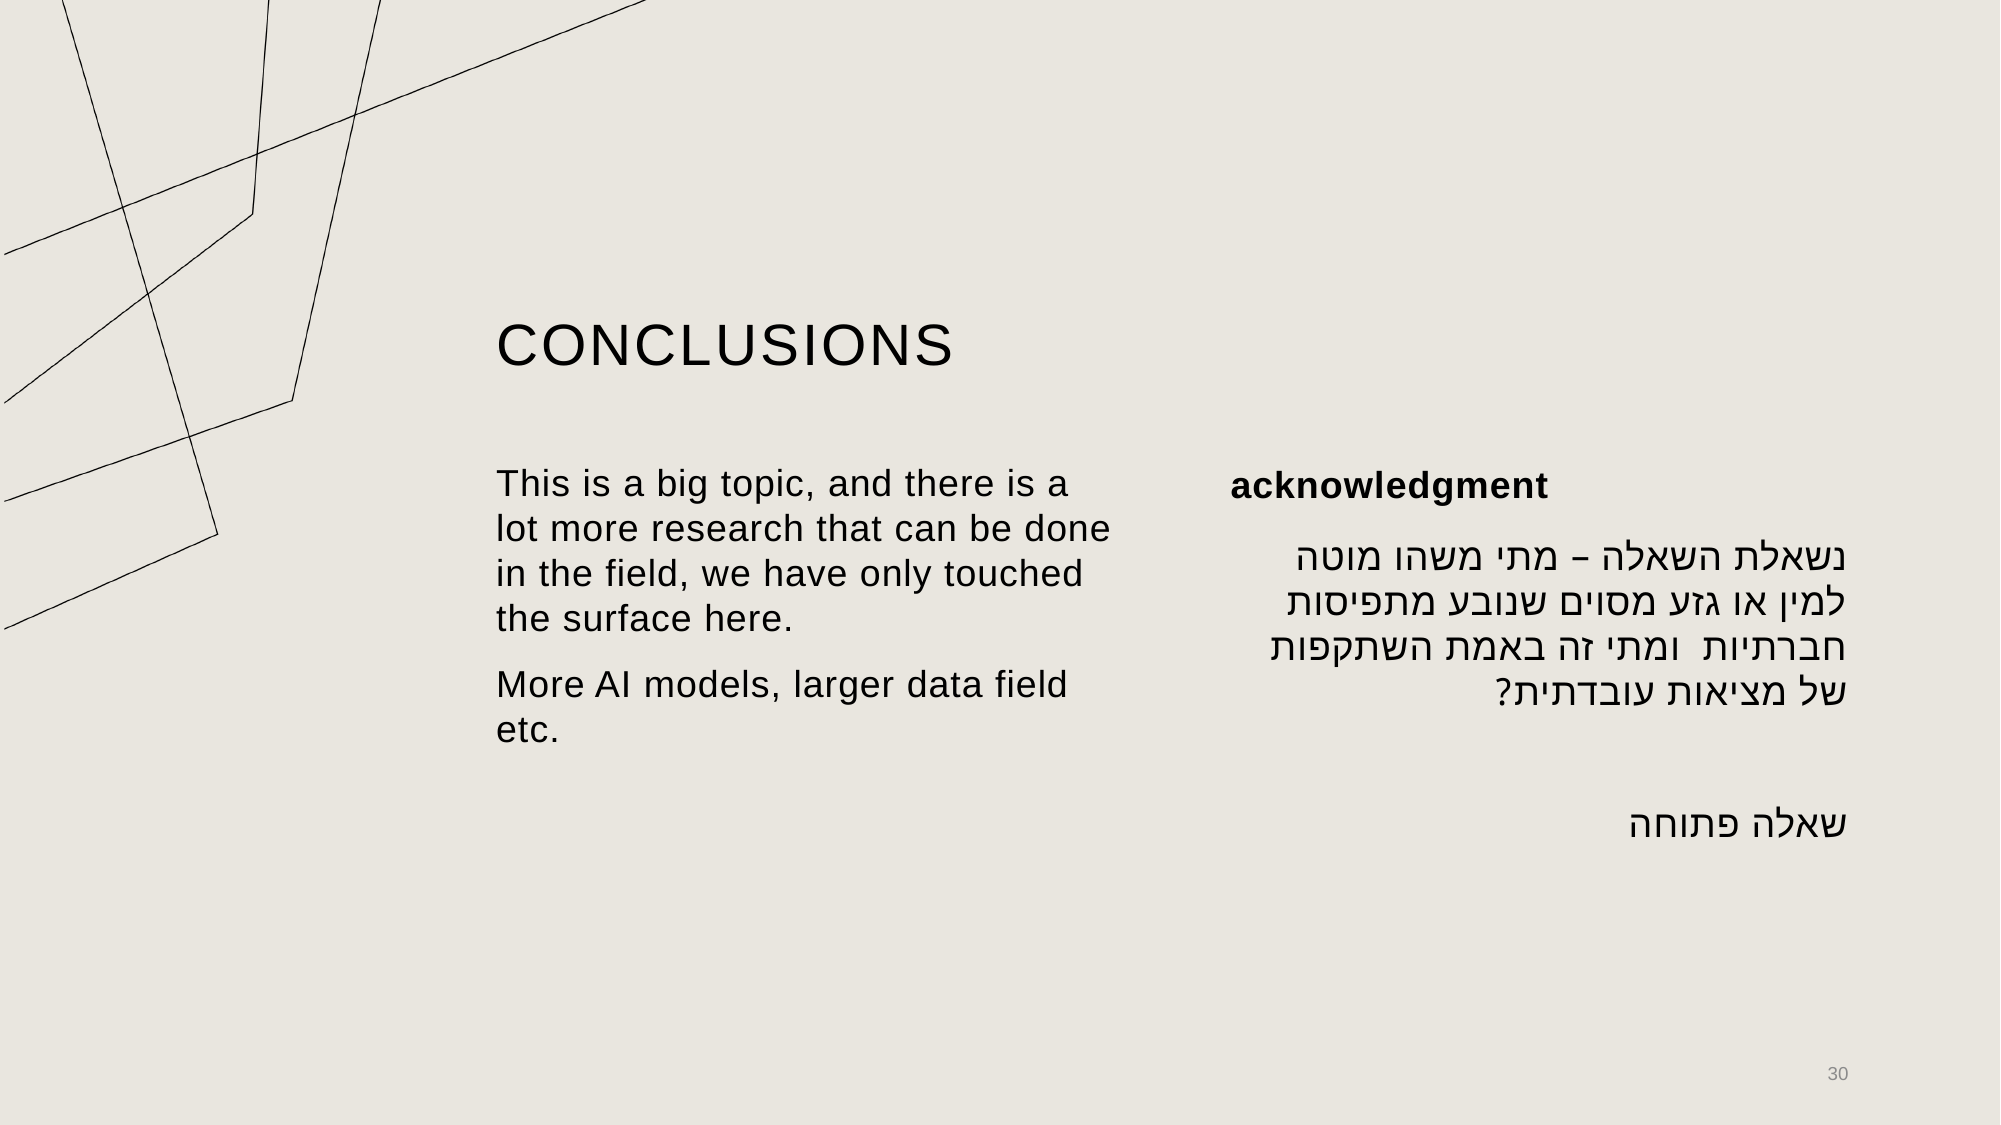

# Conclusions
This is a big topic, and there is a lot more research that can be done in the field, we have only touched the surface here.
More AI models, larger data field etc.
acknowledgment
נשאלת השאלה – מתי משהו מוטה למין או גזע מסוים שנובע מתפיסות חברתיות  ומתי זה באמת השתקפות של מציאות עובדתית?

שאלה פתוחה
30